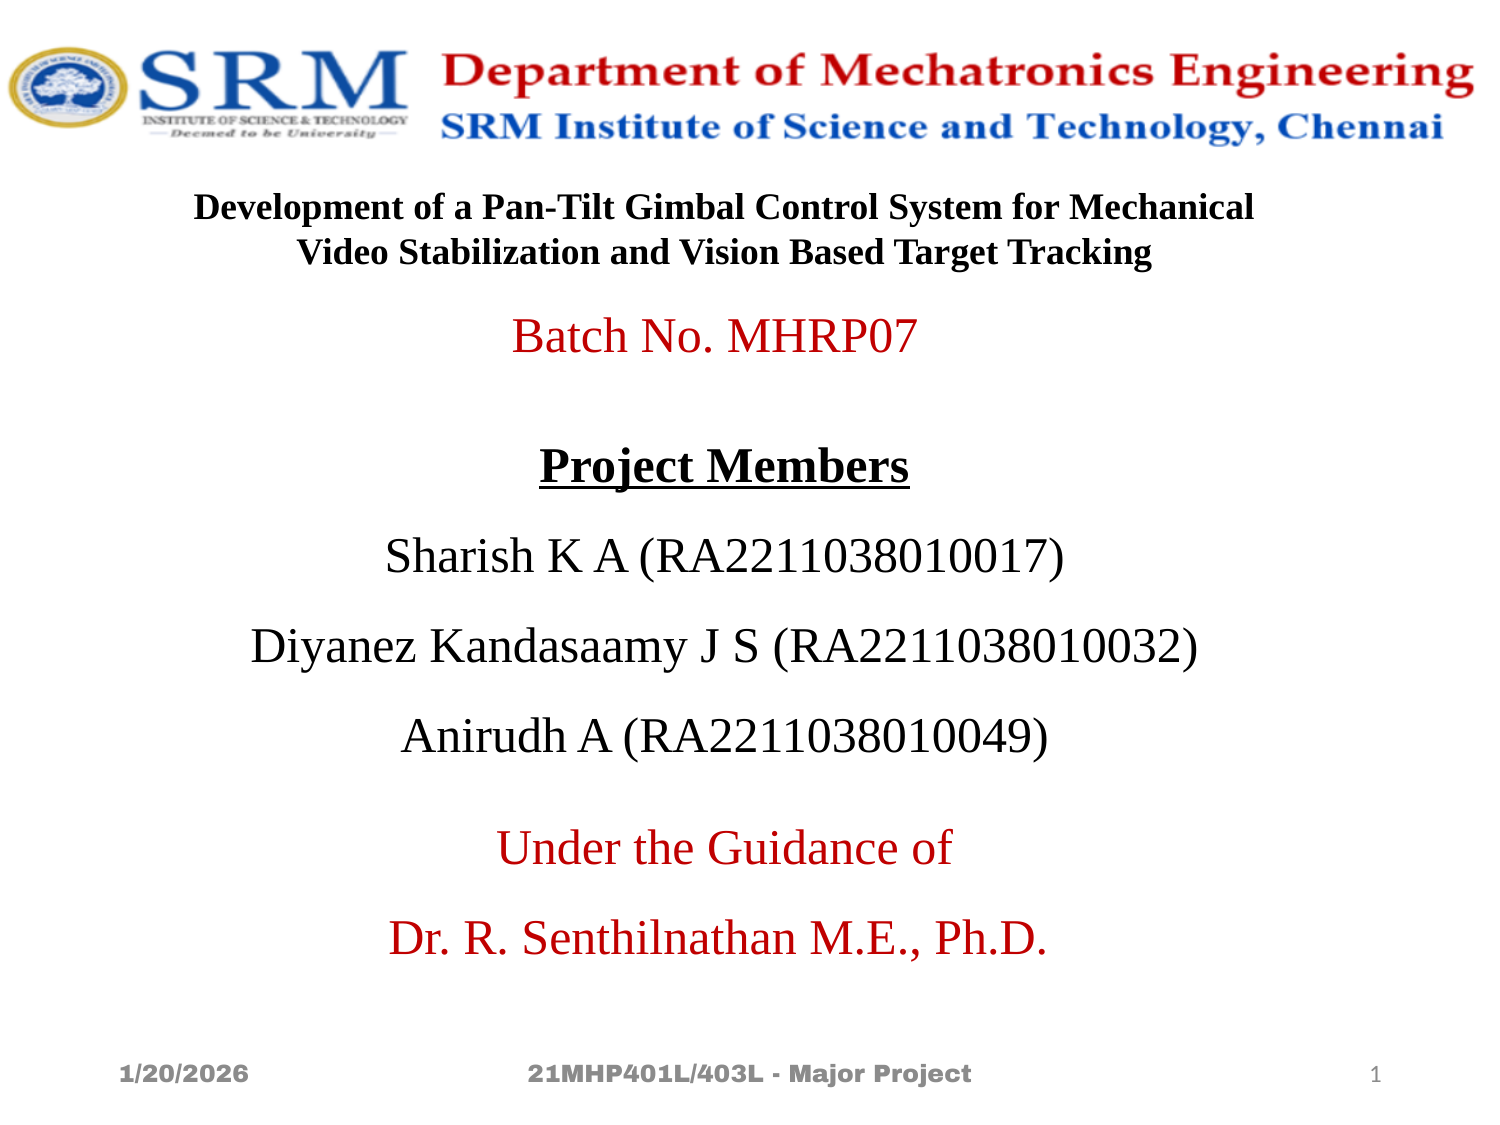

Development of a Pan-Tilt Gimbal Control System for Mechanical Video Stabilization and Vision Based Target Tracking

Batch No. MHRP07

Project Members
Sharish K A (RA2211038010017)
Diyanez Kandasaamy J S (RA2211038010032)
Anirudh A (RA2211038010049)
Under the Guidance of
Dr. R. Senthilnathan M.E., Ph.D.
1/20/2026
21MHP401L/403L - Major Project
1